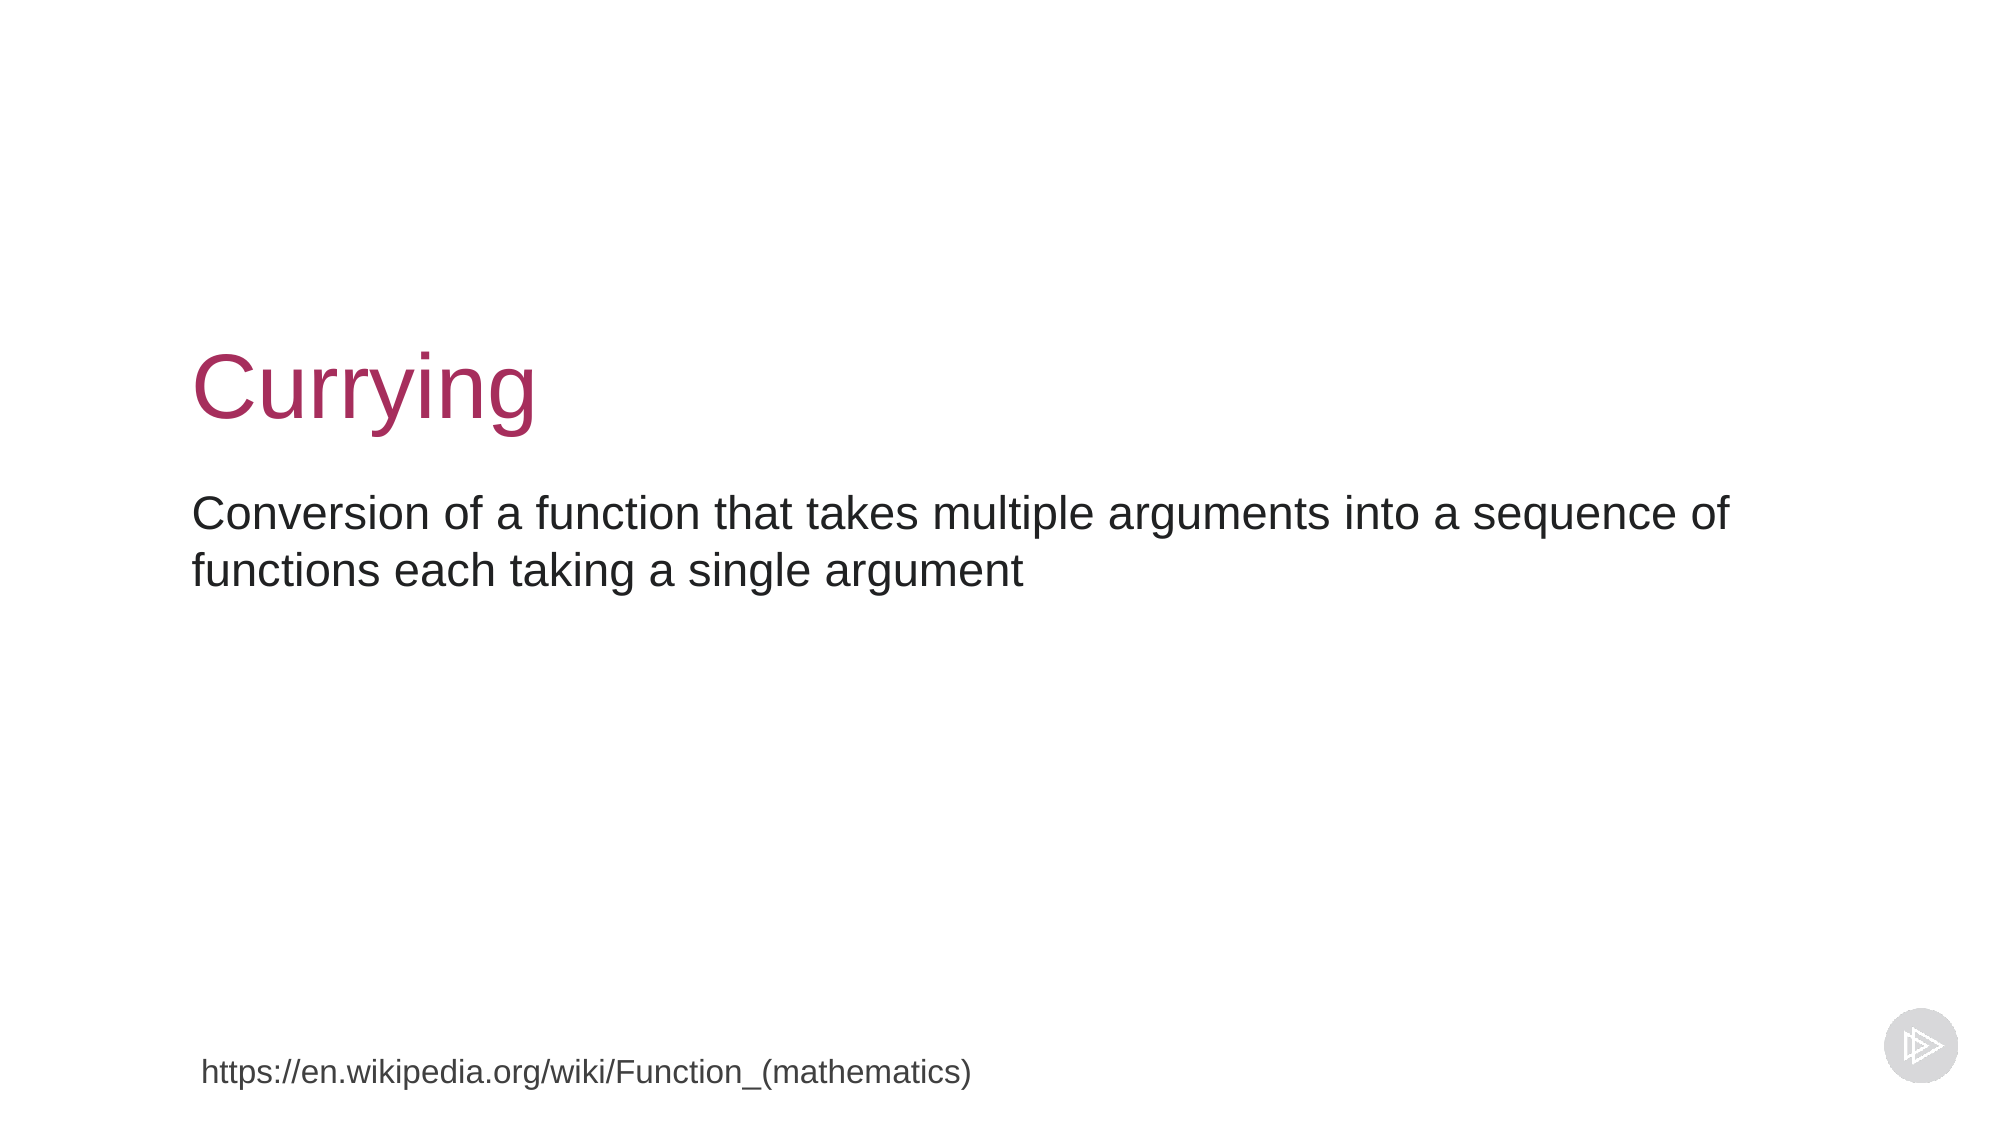

# Currying
Conversion of a function that takes multiple arguments into a sequence of functions each taking a single argument
https://en.wikipedia.org/wiki/Function_(mathematics)